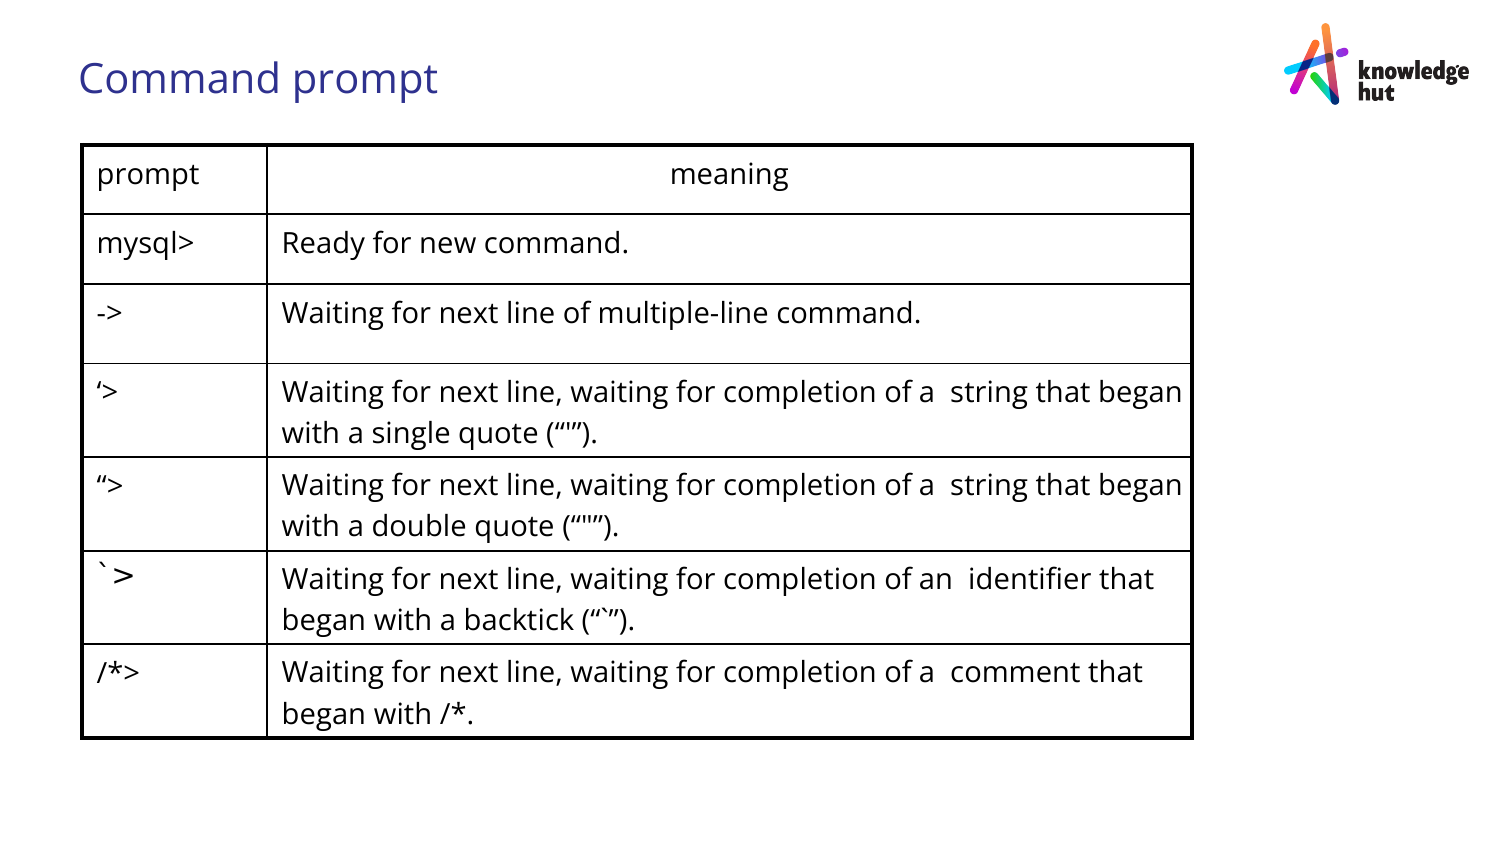

Command prompt
| prompt | meaning |
| --- | --- |
| mysql> | Ready for new command. |
| -> | Waiting for next line of multiple-line command. |
| ‘> | Waiting for next line, waiting for completion of a string that began with a single quote (“'”). |
| “> | Waiting for next line, waiting for completion of a string that began with a double quote (“"”). |
| `> | Waiting for next line, waiting for completion of an identifier that began with a backtick (“`”). |
| /\*> | Waiting for next line, waiting for completion of a comment that began with /\*. |